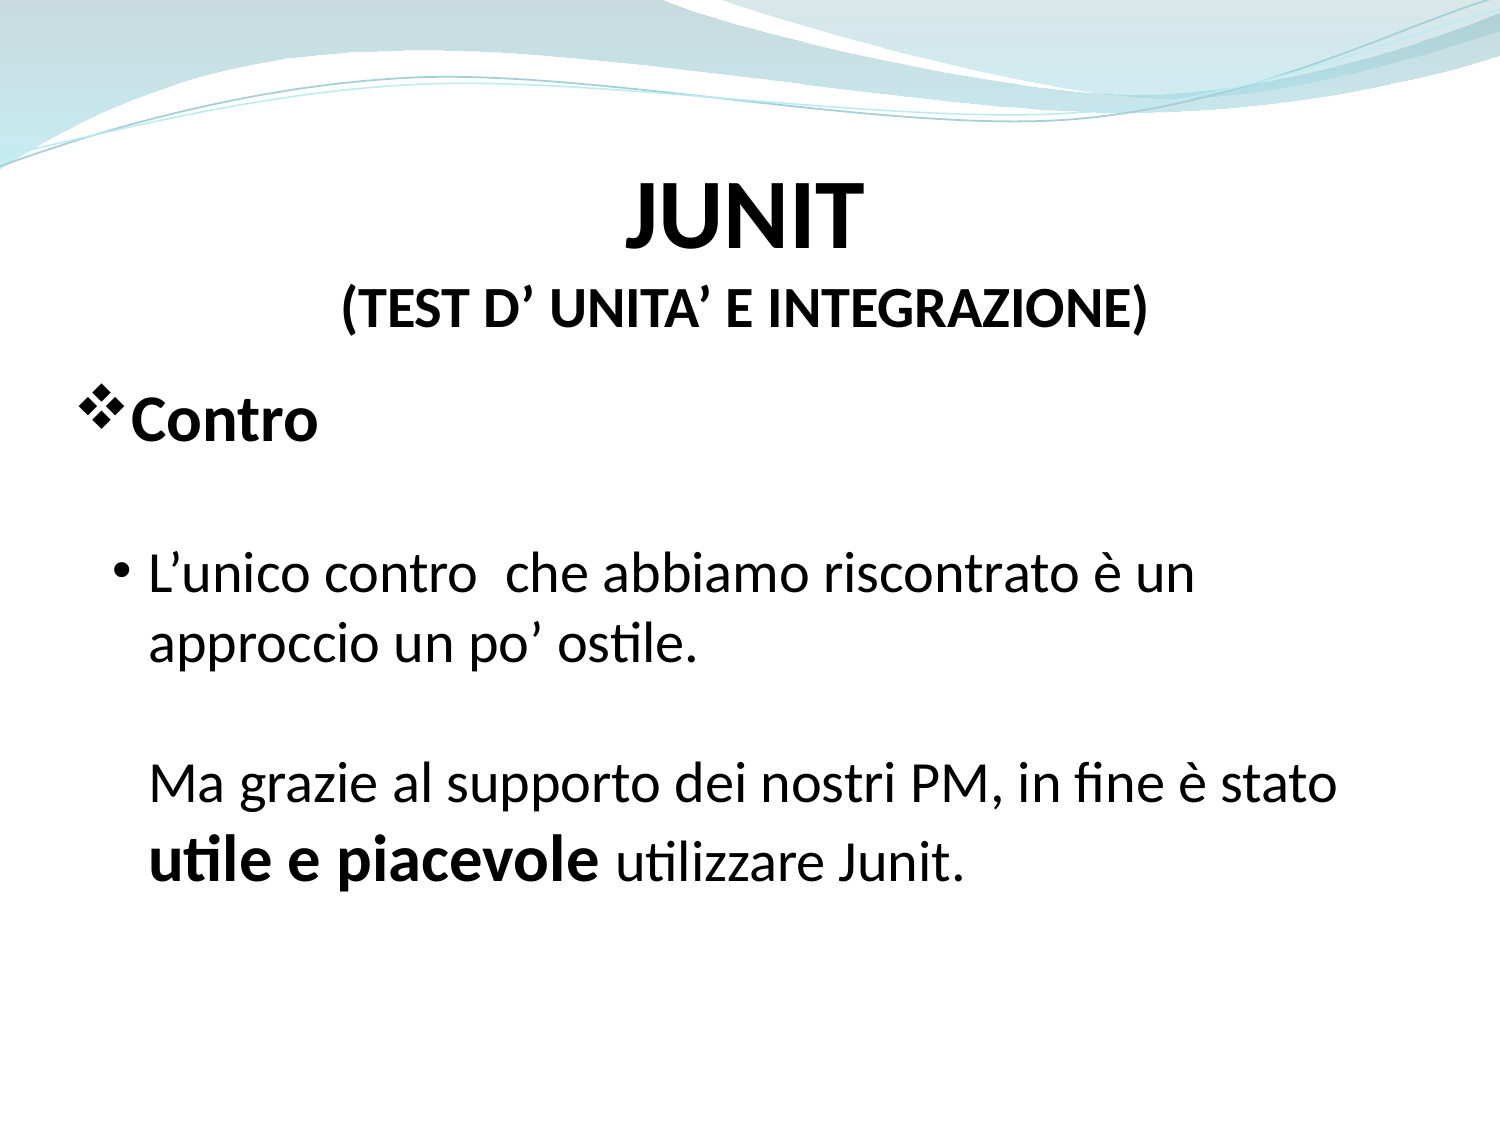

JUNIT
(TEST D’ UNITA’ E INTEGRAZIONE)

Contro

L’unico contro  che abbiamo riscontrato è un approccio un po’ ostile.

Ma grazie al supporto dei nostri PM, in fine è stato utile e piacevole utilizzare Junit.